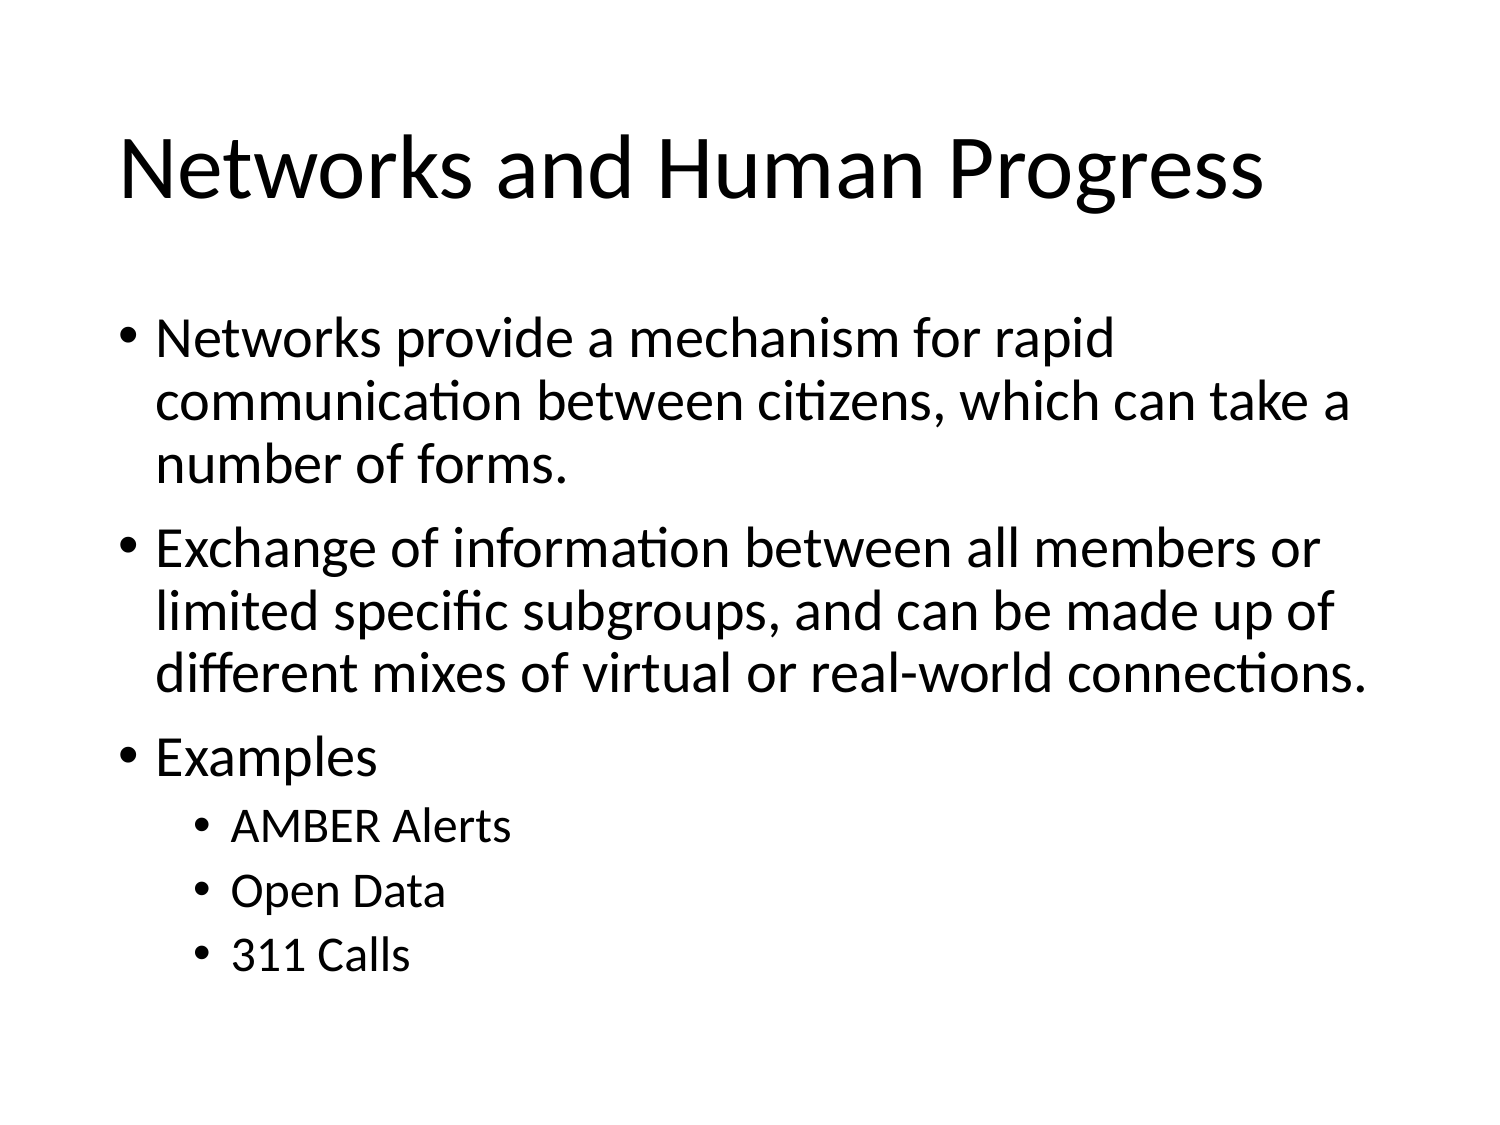

# Networks and Human Progress
Networks provide a mechanism for rapid communication between citizens, which can take a number of forms.
Exchange of information between all members or limited specific subgroups, and can be made up of different mixes of virtual or real-world connections.
Examples
AMBER Alerts
Open Data
311 Calls